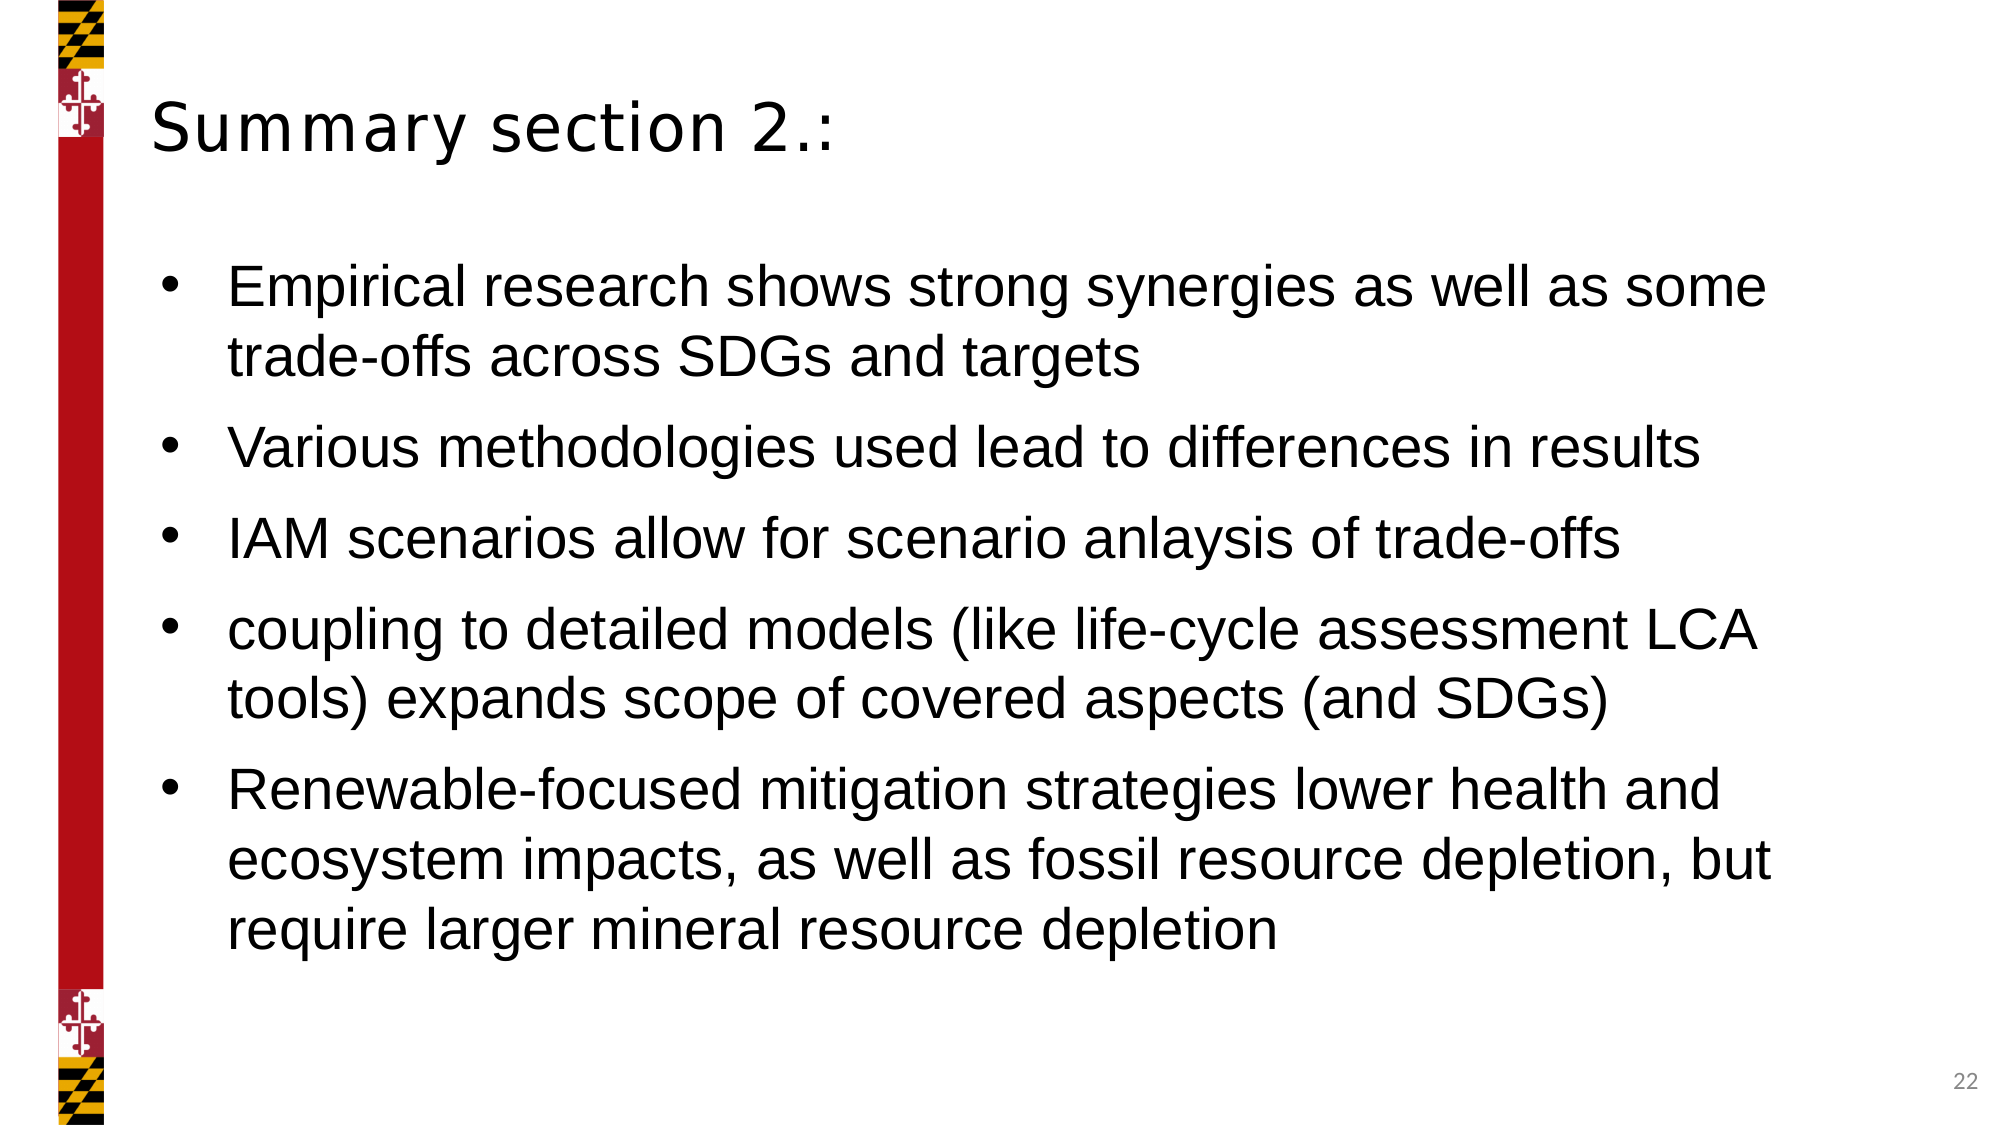

# Summary section 2.:
Empirical research shows strong synergies as well as some trade-offs across SDGs and targets
Various methodologies used lead to differences in results
IAM scenarios allow for scenario anlaysis of trade-offs
coupling to detailed models (like life-cycle assessment LCA tools) expands scope of covered aspects (and SDGs)
Renewable-focused mitigation strategies lower health and ecosystem impacts, as well as fossil resource depletion, but require larger mineral resource depletion